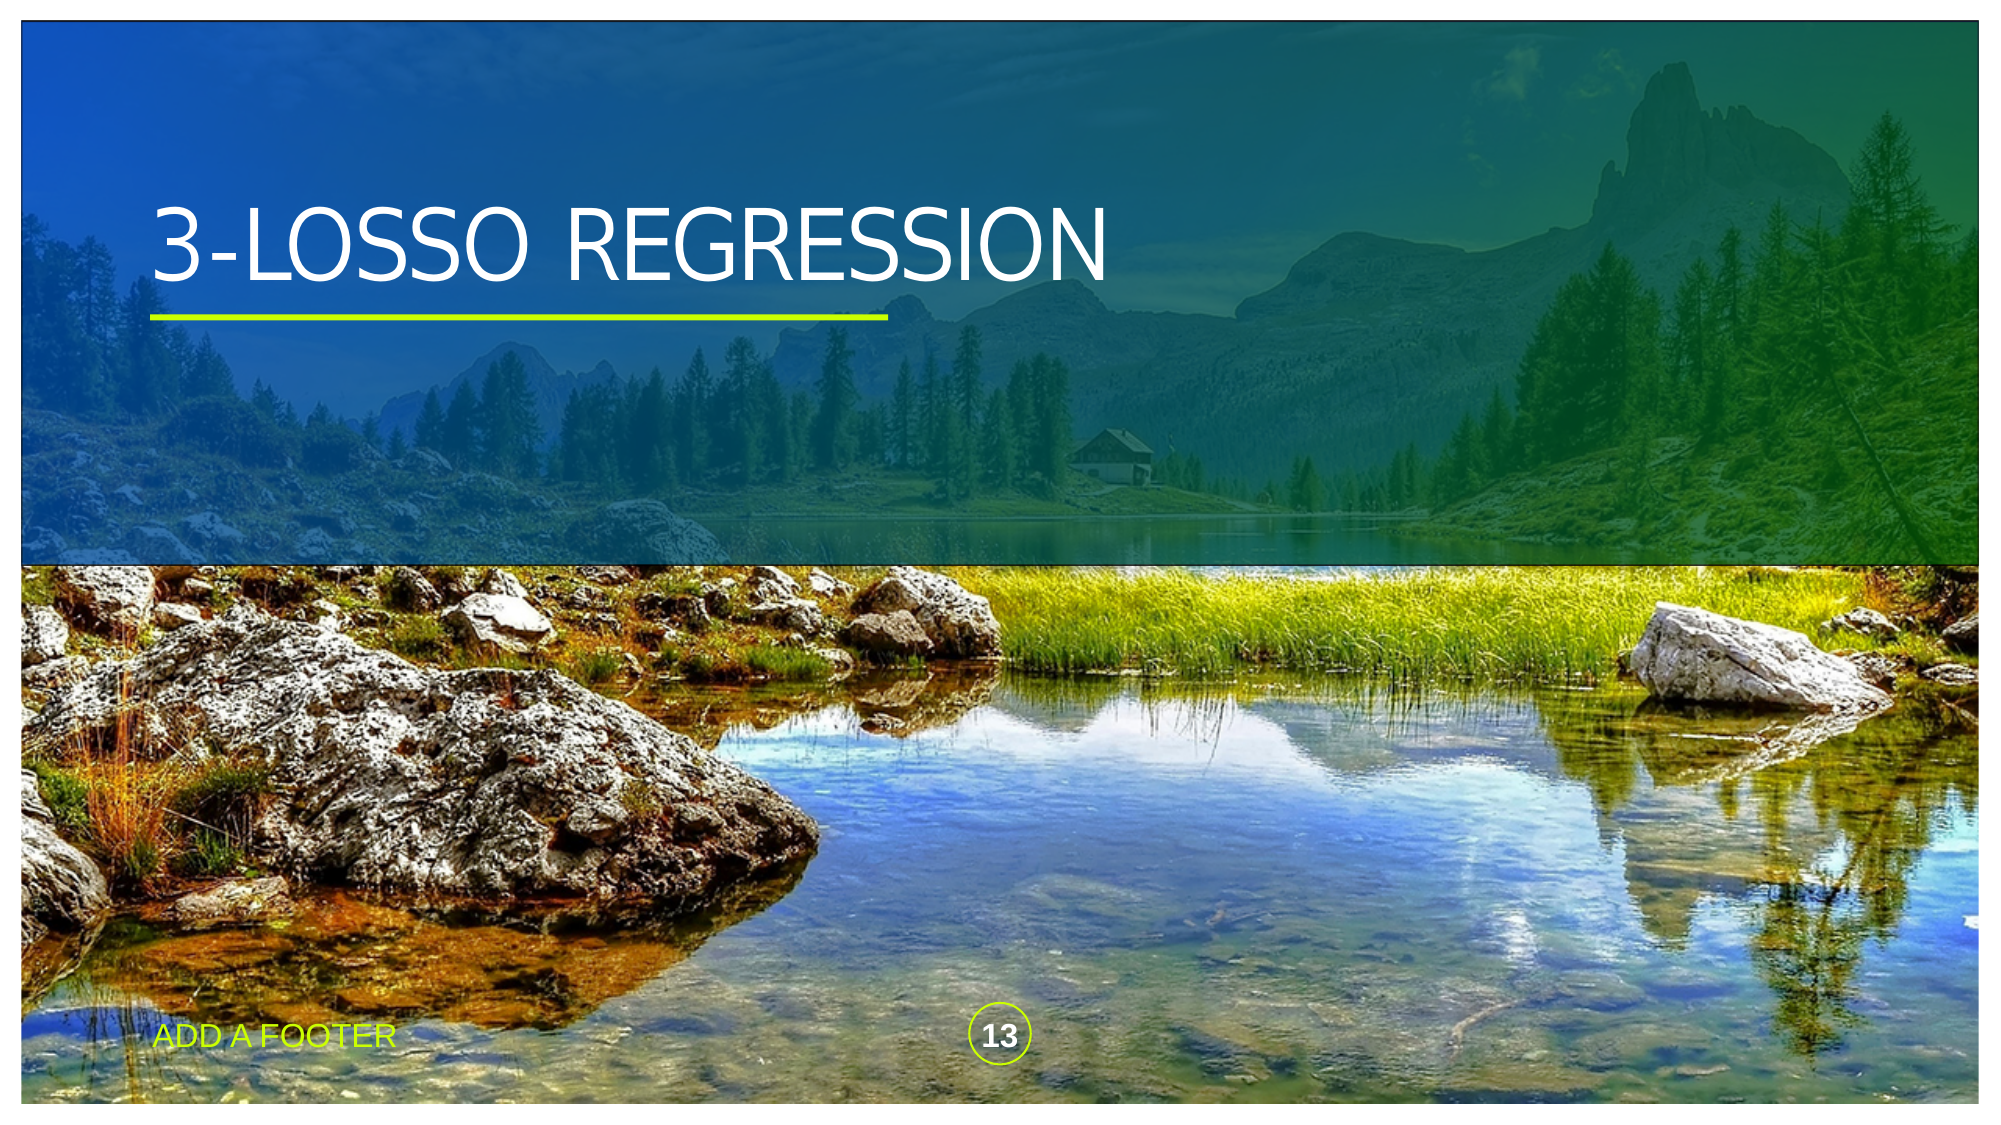

# 3-LOSSO REGRESSION
ADD A FOOTER
13